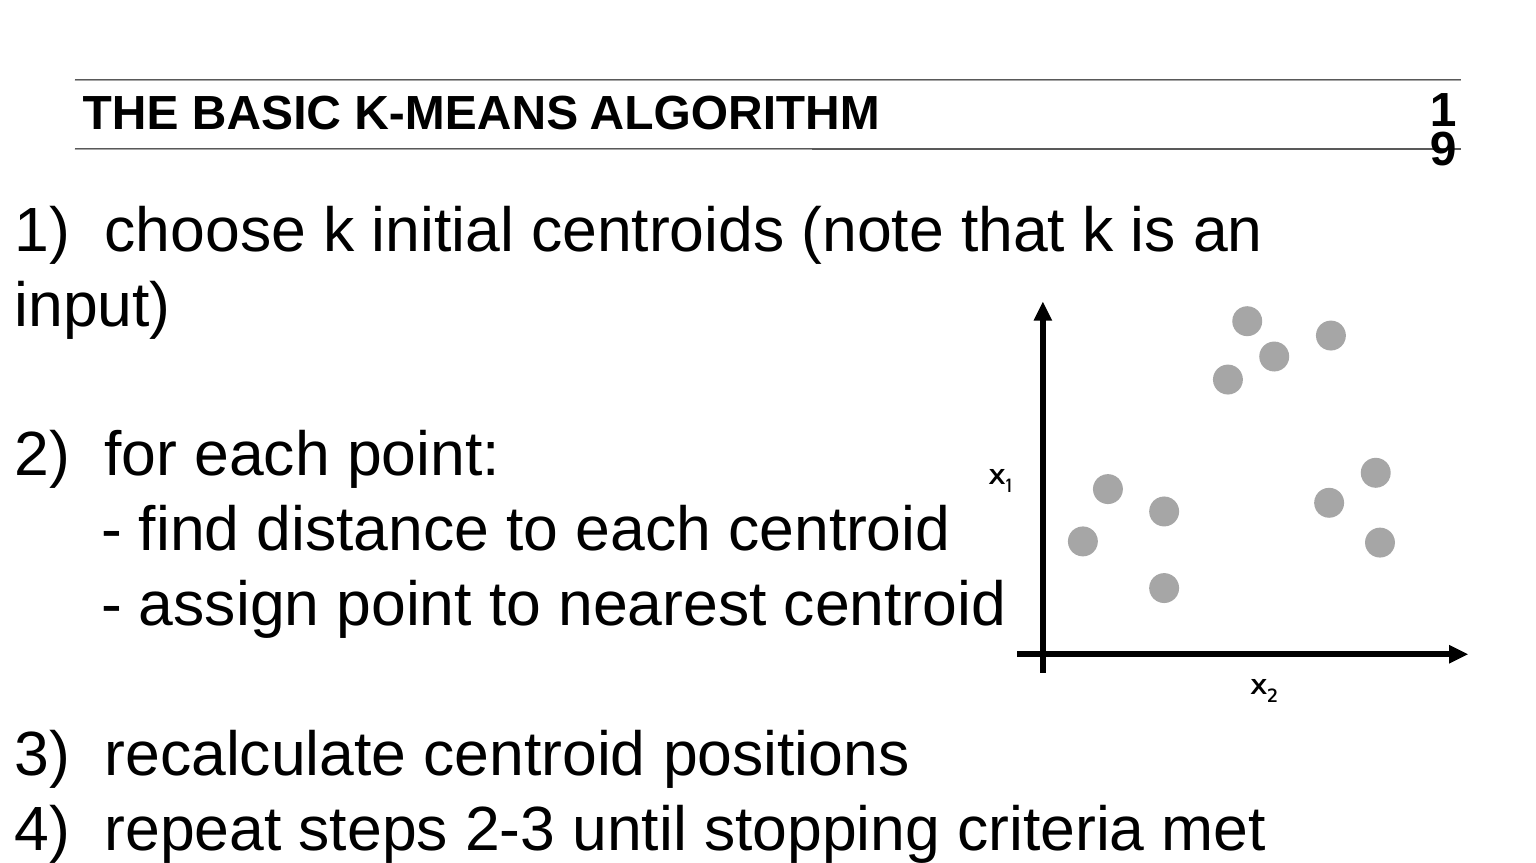

The basic K-means algorithm
19
1)  choose k initial centroids (note that k is an input)

2)  for each point:
     - find distance to each centroid
     - assign point to nearest centroid

3)  recalculate centroid positions
4)  repeat steps 2-3 until stopping criteria met

x1

x2